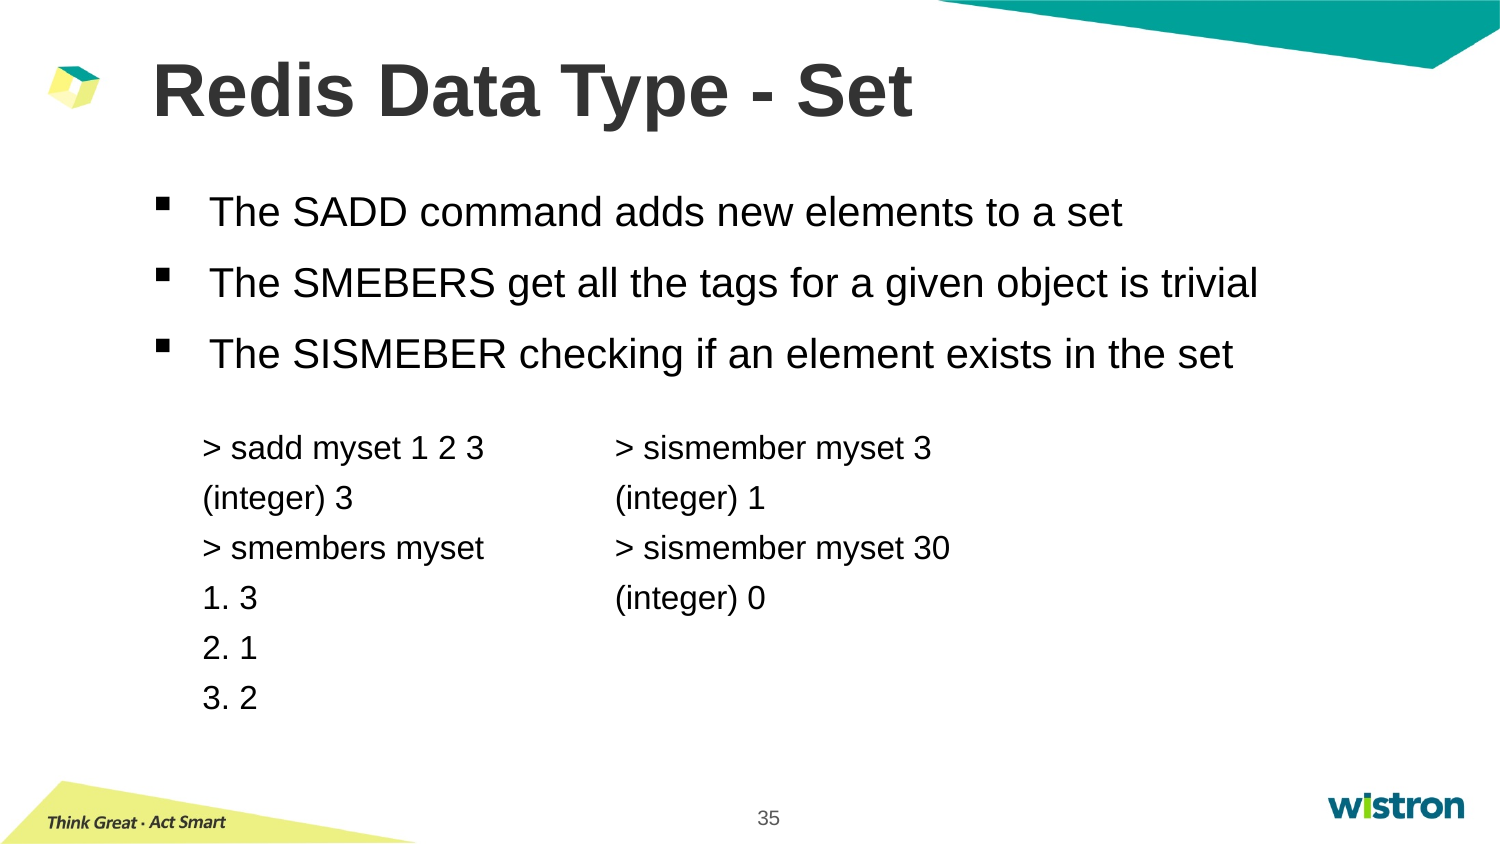

# Redis Data Type - Set
The SADD command adds new elements to a set
The SMEBERS get all the tags for a given object is trivial
The SISMEBER checking if an element exists in the set

> sadd myset 1 2 3
(integer) 3
> smembers myset
1. 3
2. 1
3. 2
> sismember myset 3
(integer) 1
> sismember myset 30
(integer) 0
35